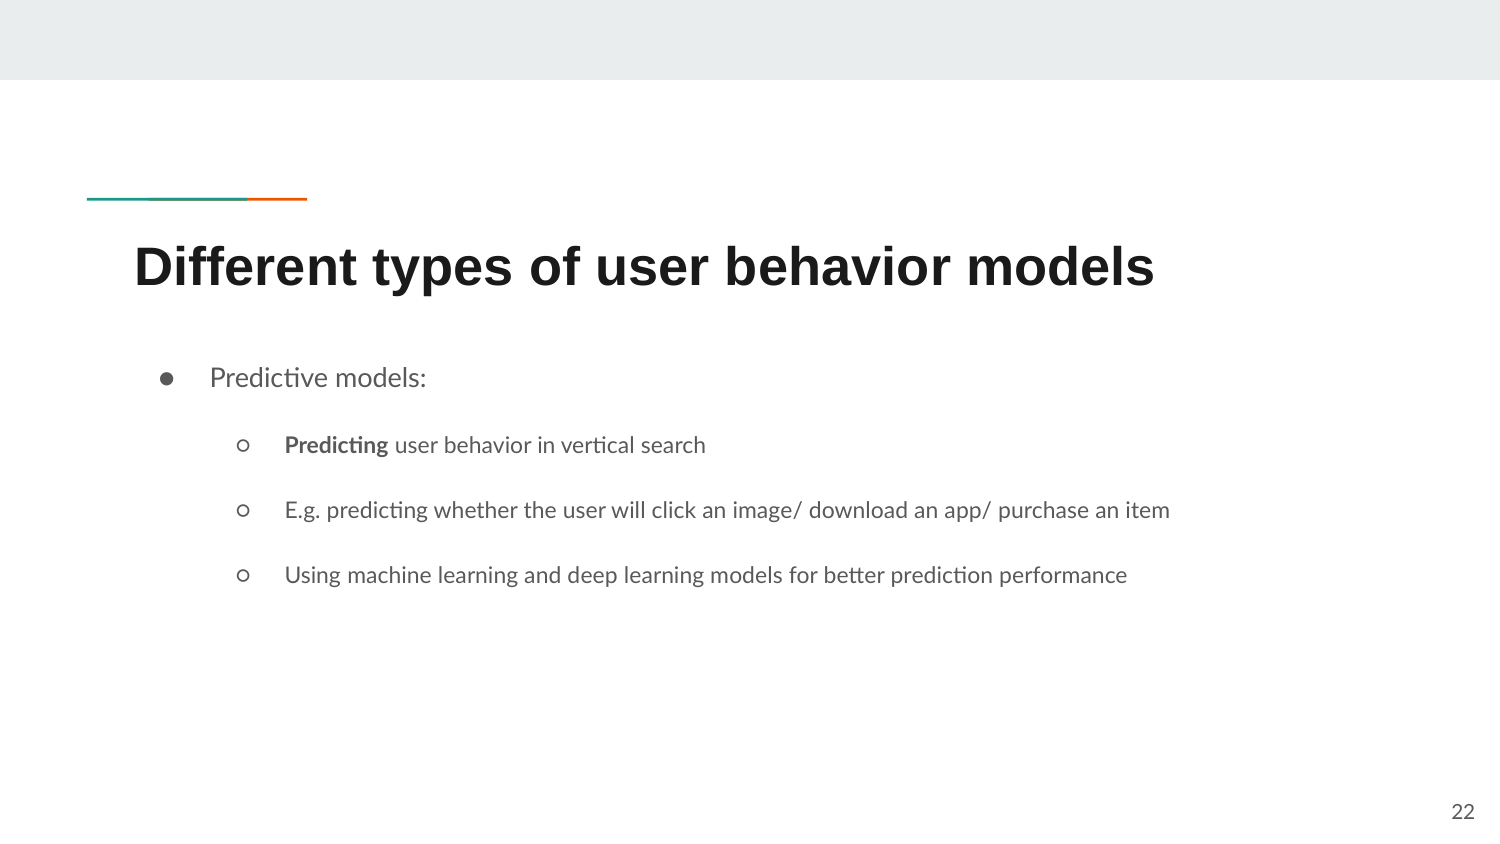

# Different types of user behavior models
Predictive models:
Predicting user behavior in vertical search
E.g. predicting whether the user will click an image/ download an app/ purchase an item
Using machine learning and deep learning models for better prediction performance
22